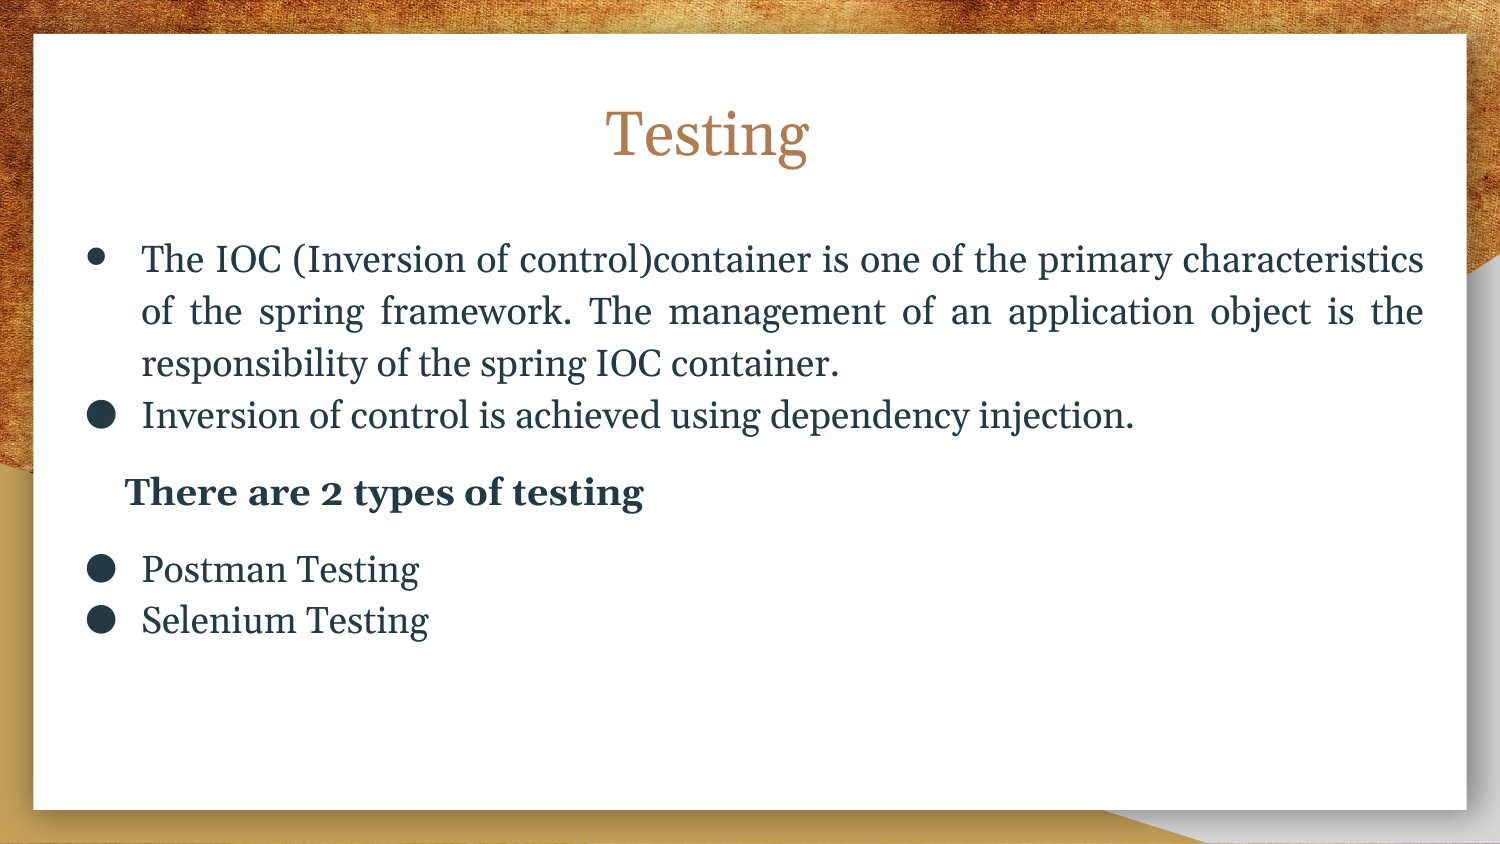

# Testing
The IOC (Inversion of control)container is one of the primary characteristics of the spring framework. The management of an application object is the responsibility of the spring IOC container.
Inversion of control is achieved using dependency injection.
         There are 2 types of testing
Postman Testing
Selenium Testing